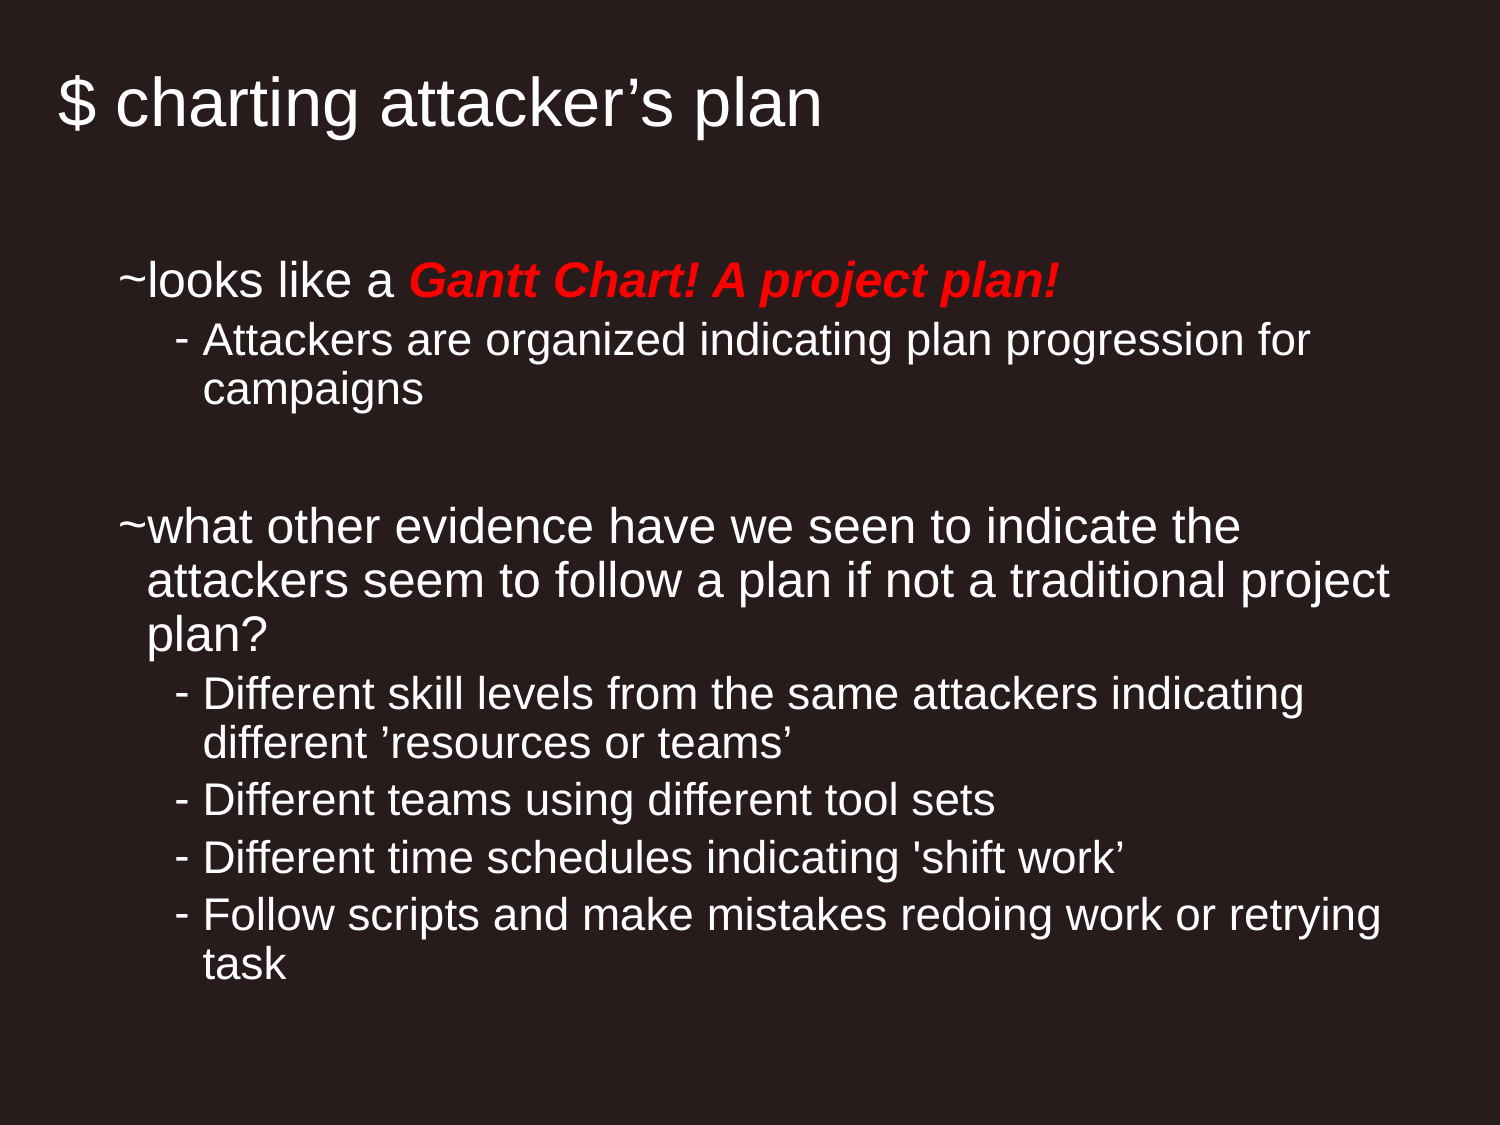

# $ charting attacker’s plan
looks like a Gantt Chart! A project plan!
Attackers are organized indicating plan progression for campaigns

what other evidence have we seen to indicate the attackers seem to follow a plan if not a traditional project plan?
Different skill levels from the same attackers indicating different ’resources or teams’
Different teams using different tool sets
Different time schedules indicating 'shift work’
Follow scripts and make mistakes redoing work or retrying task